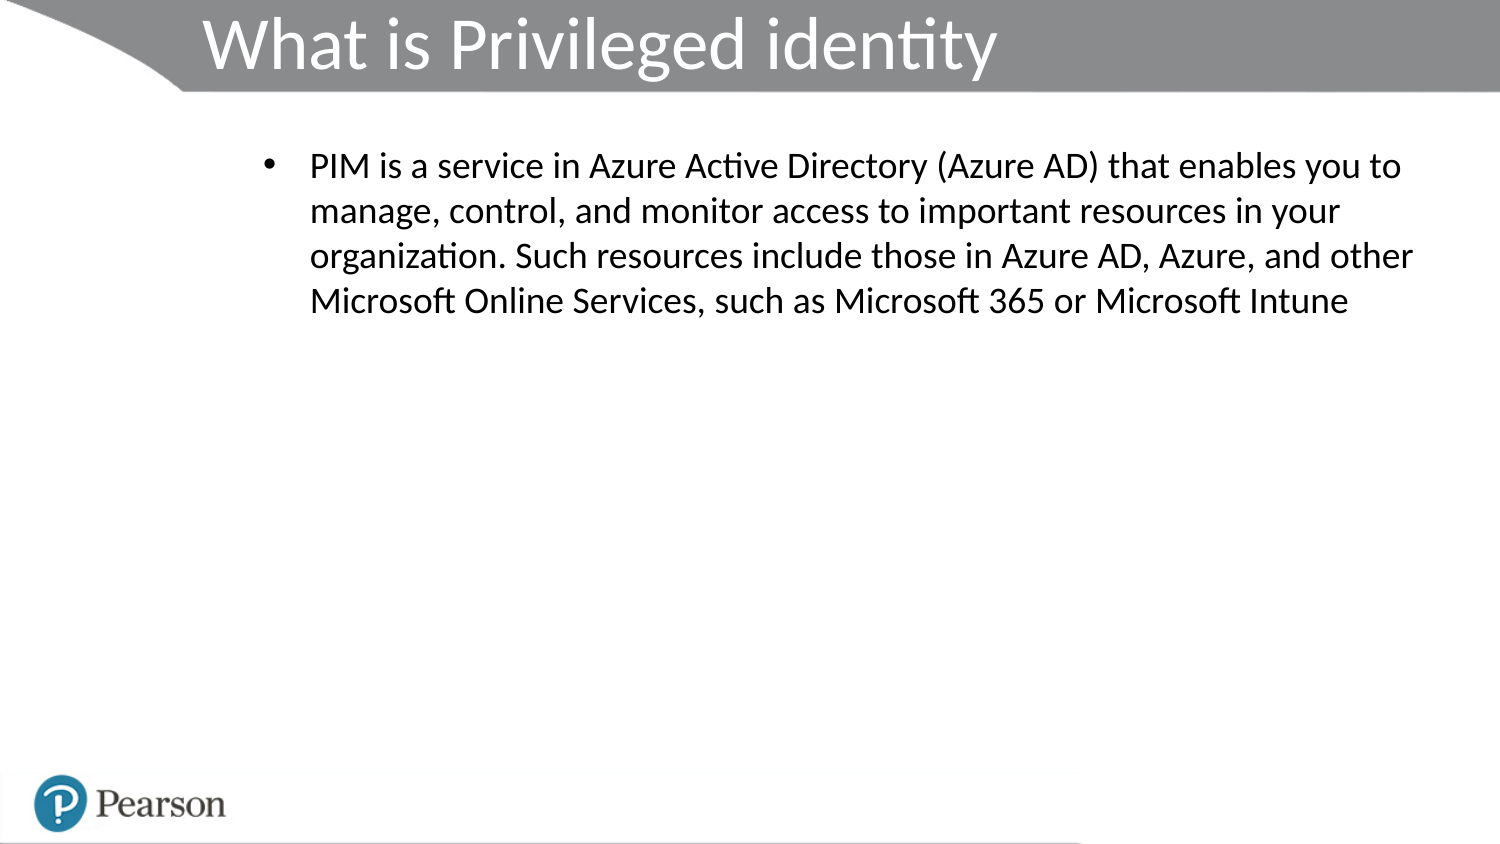

# What is Privileged identity management?
PIM is a service in Azure Active Directory (Azure AD) that enables you to manage, control, and monitor access to important resources in your organization. Such resources include those in Azure AD, Azure, and other Microsoft Online Services, such as Microsoft 365 or Microsoft Intune